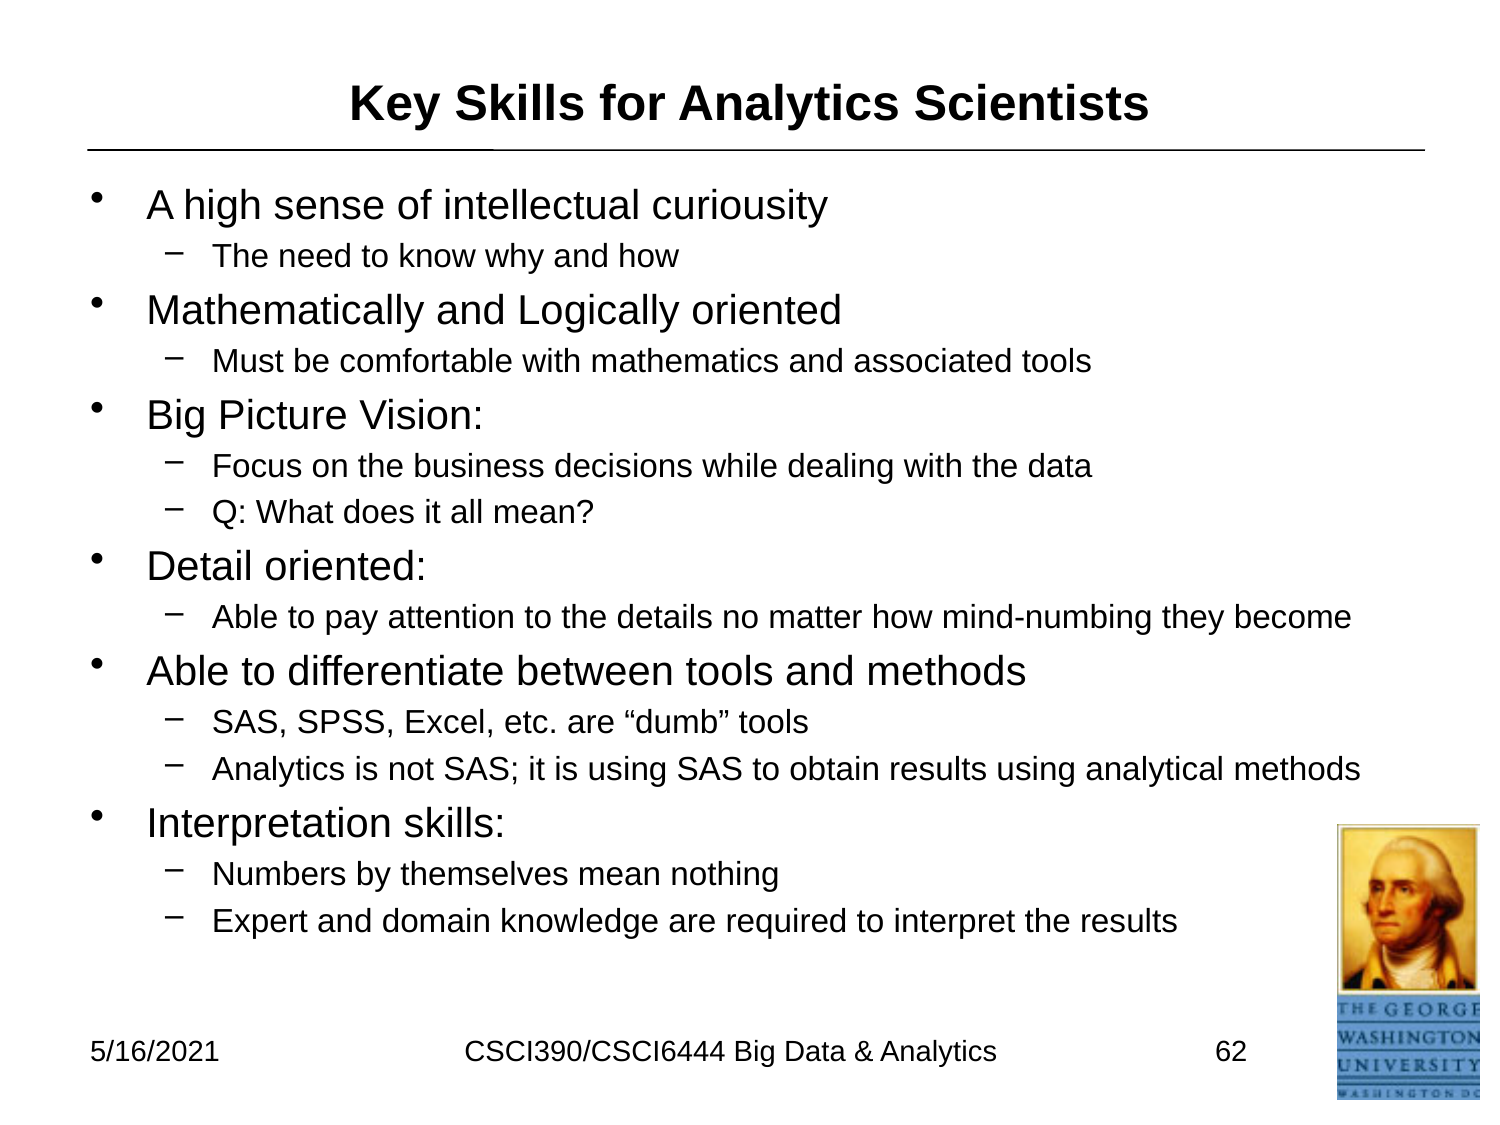

# Key Skills for Analytics Scientists
A high sense of intellectual curiousity
The need to know why and how
Mathematically and Logically oriented
Must be comfortable with mathematics and associated tools
Big Picture Vision:
Focus on the business decisions while dealing with the data
Q: What does it all mean?
Detail oriented:
Able to pay attention to the details no matter how mind-numbing they become
Able to differentiate between tools and methods
SAS, SPSS, Excel, etc. are “dumb” tools
Analytics is not SAS; it is using SAS to obtain results using analytical methods
Interpretation skills:
Numbers by themselves mean nothing
Expert and domain knowledge are required to interpret the results
5/16/2021
CSCI390/CSCI6444 Big Data & Analytics
62